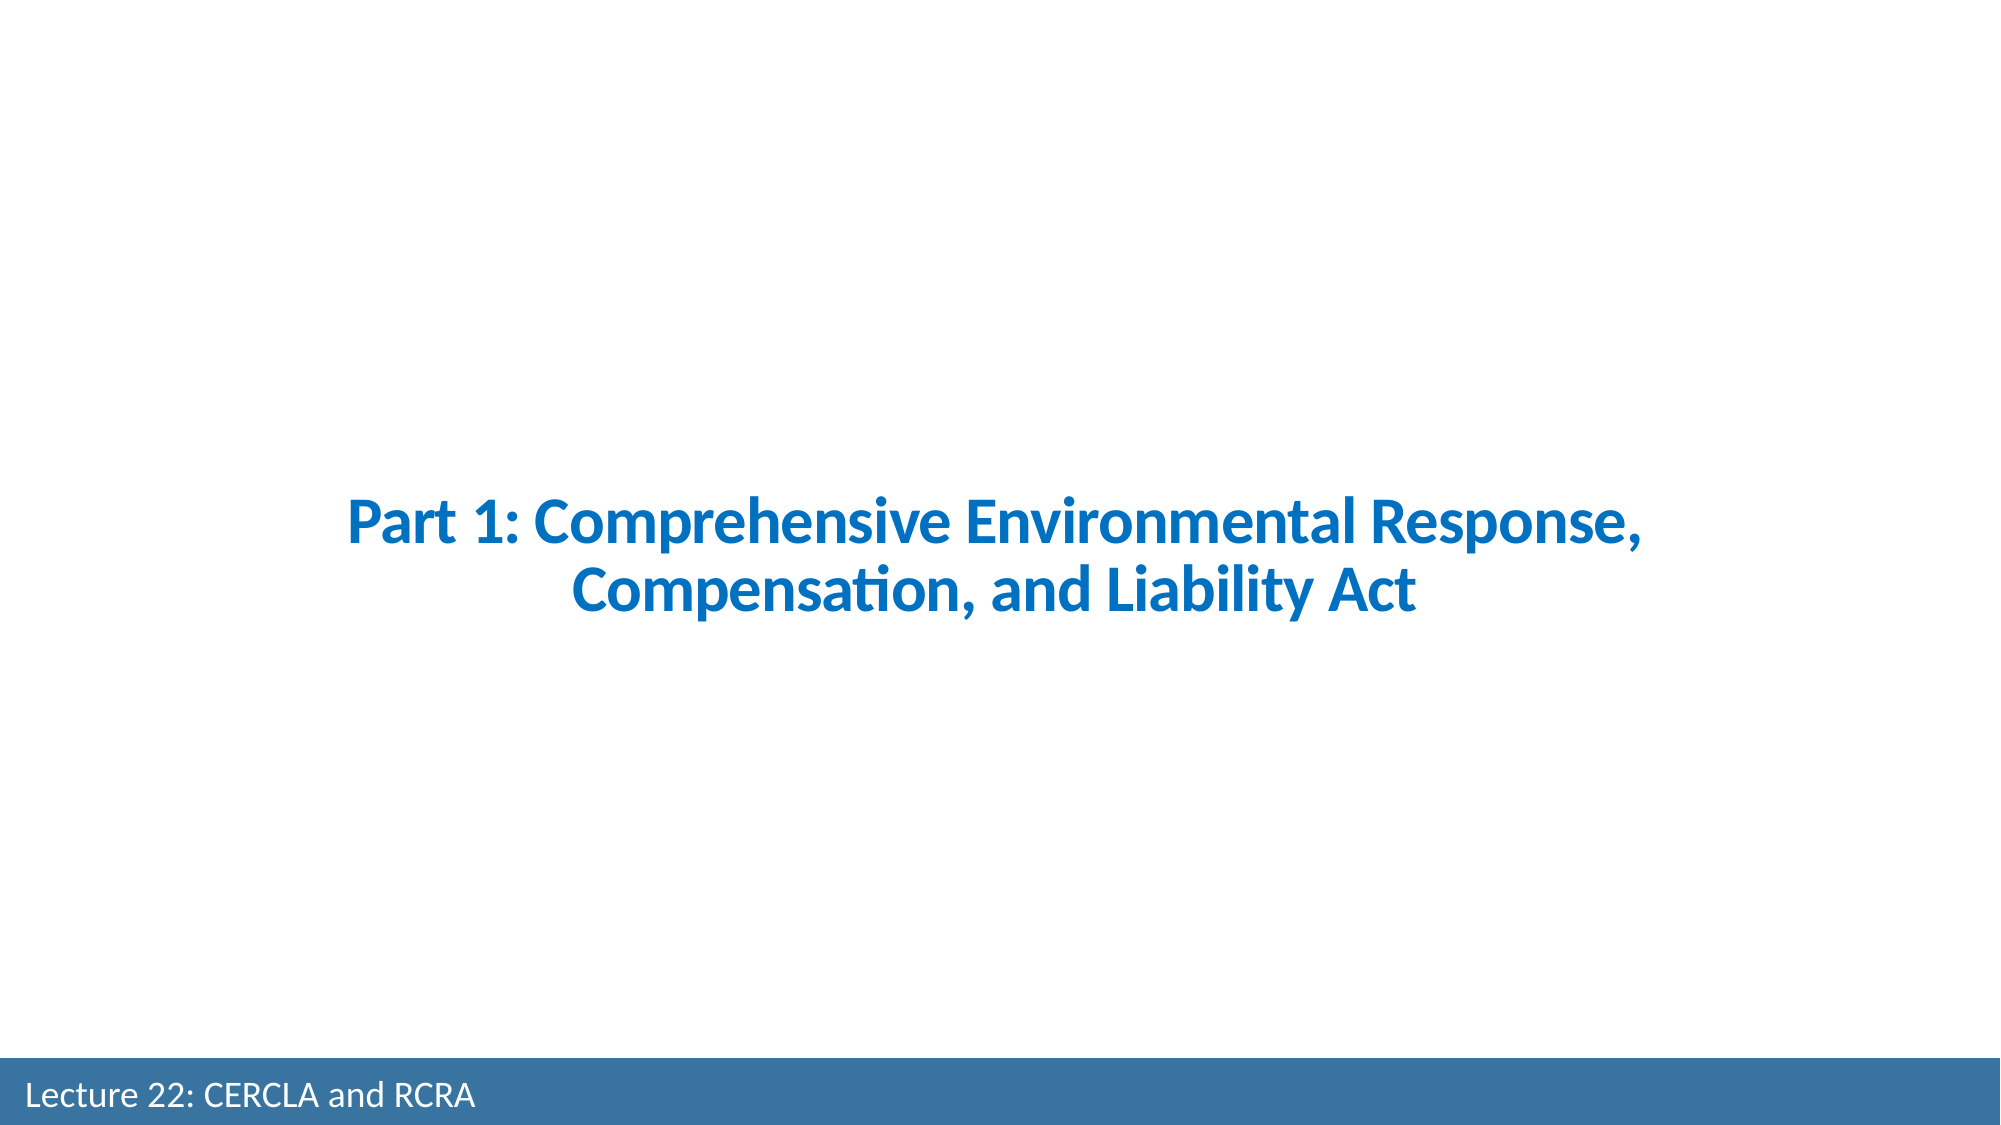

# Part 1: Comprehensive Environmental Response, Compensation, and Liability Act